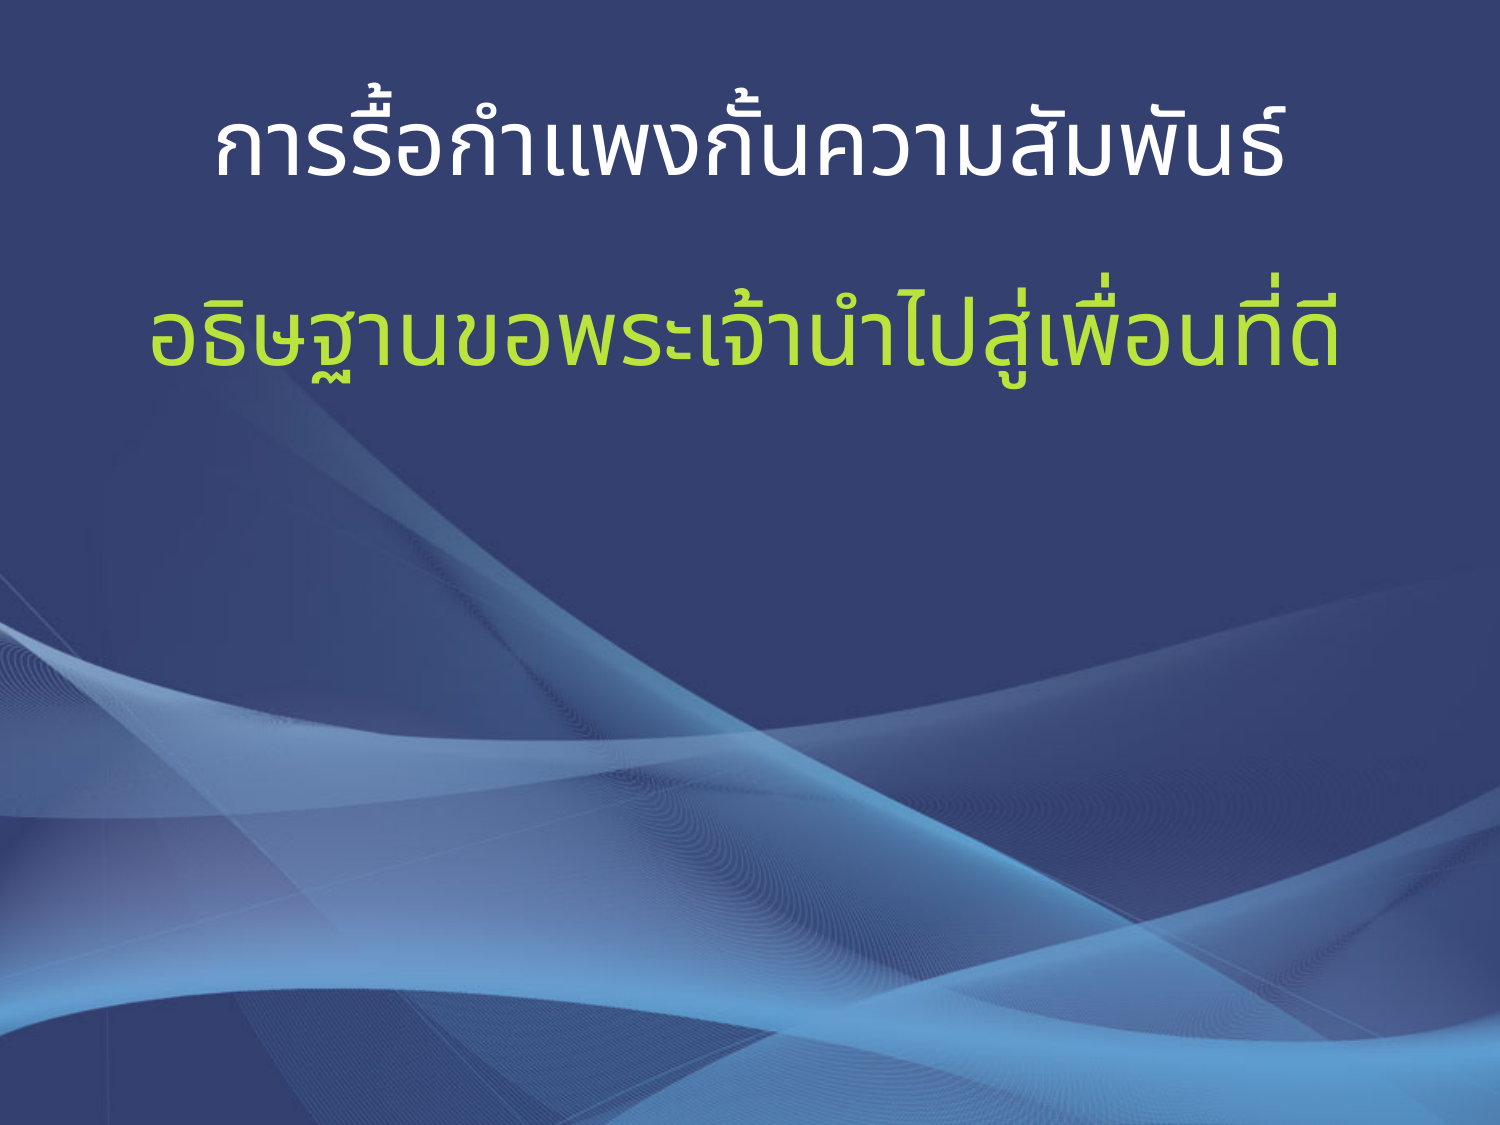

# การรื้อกำแพงกั้นความสัมพันธ์
อธิษฐานขอพระเจ้านำไปสู่เพื่อนที่ดี